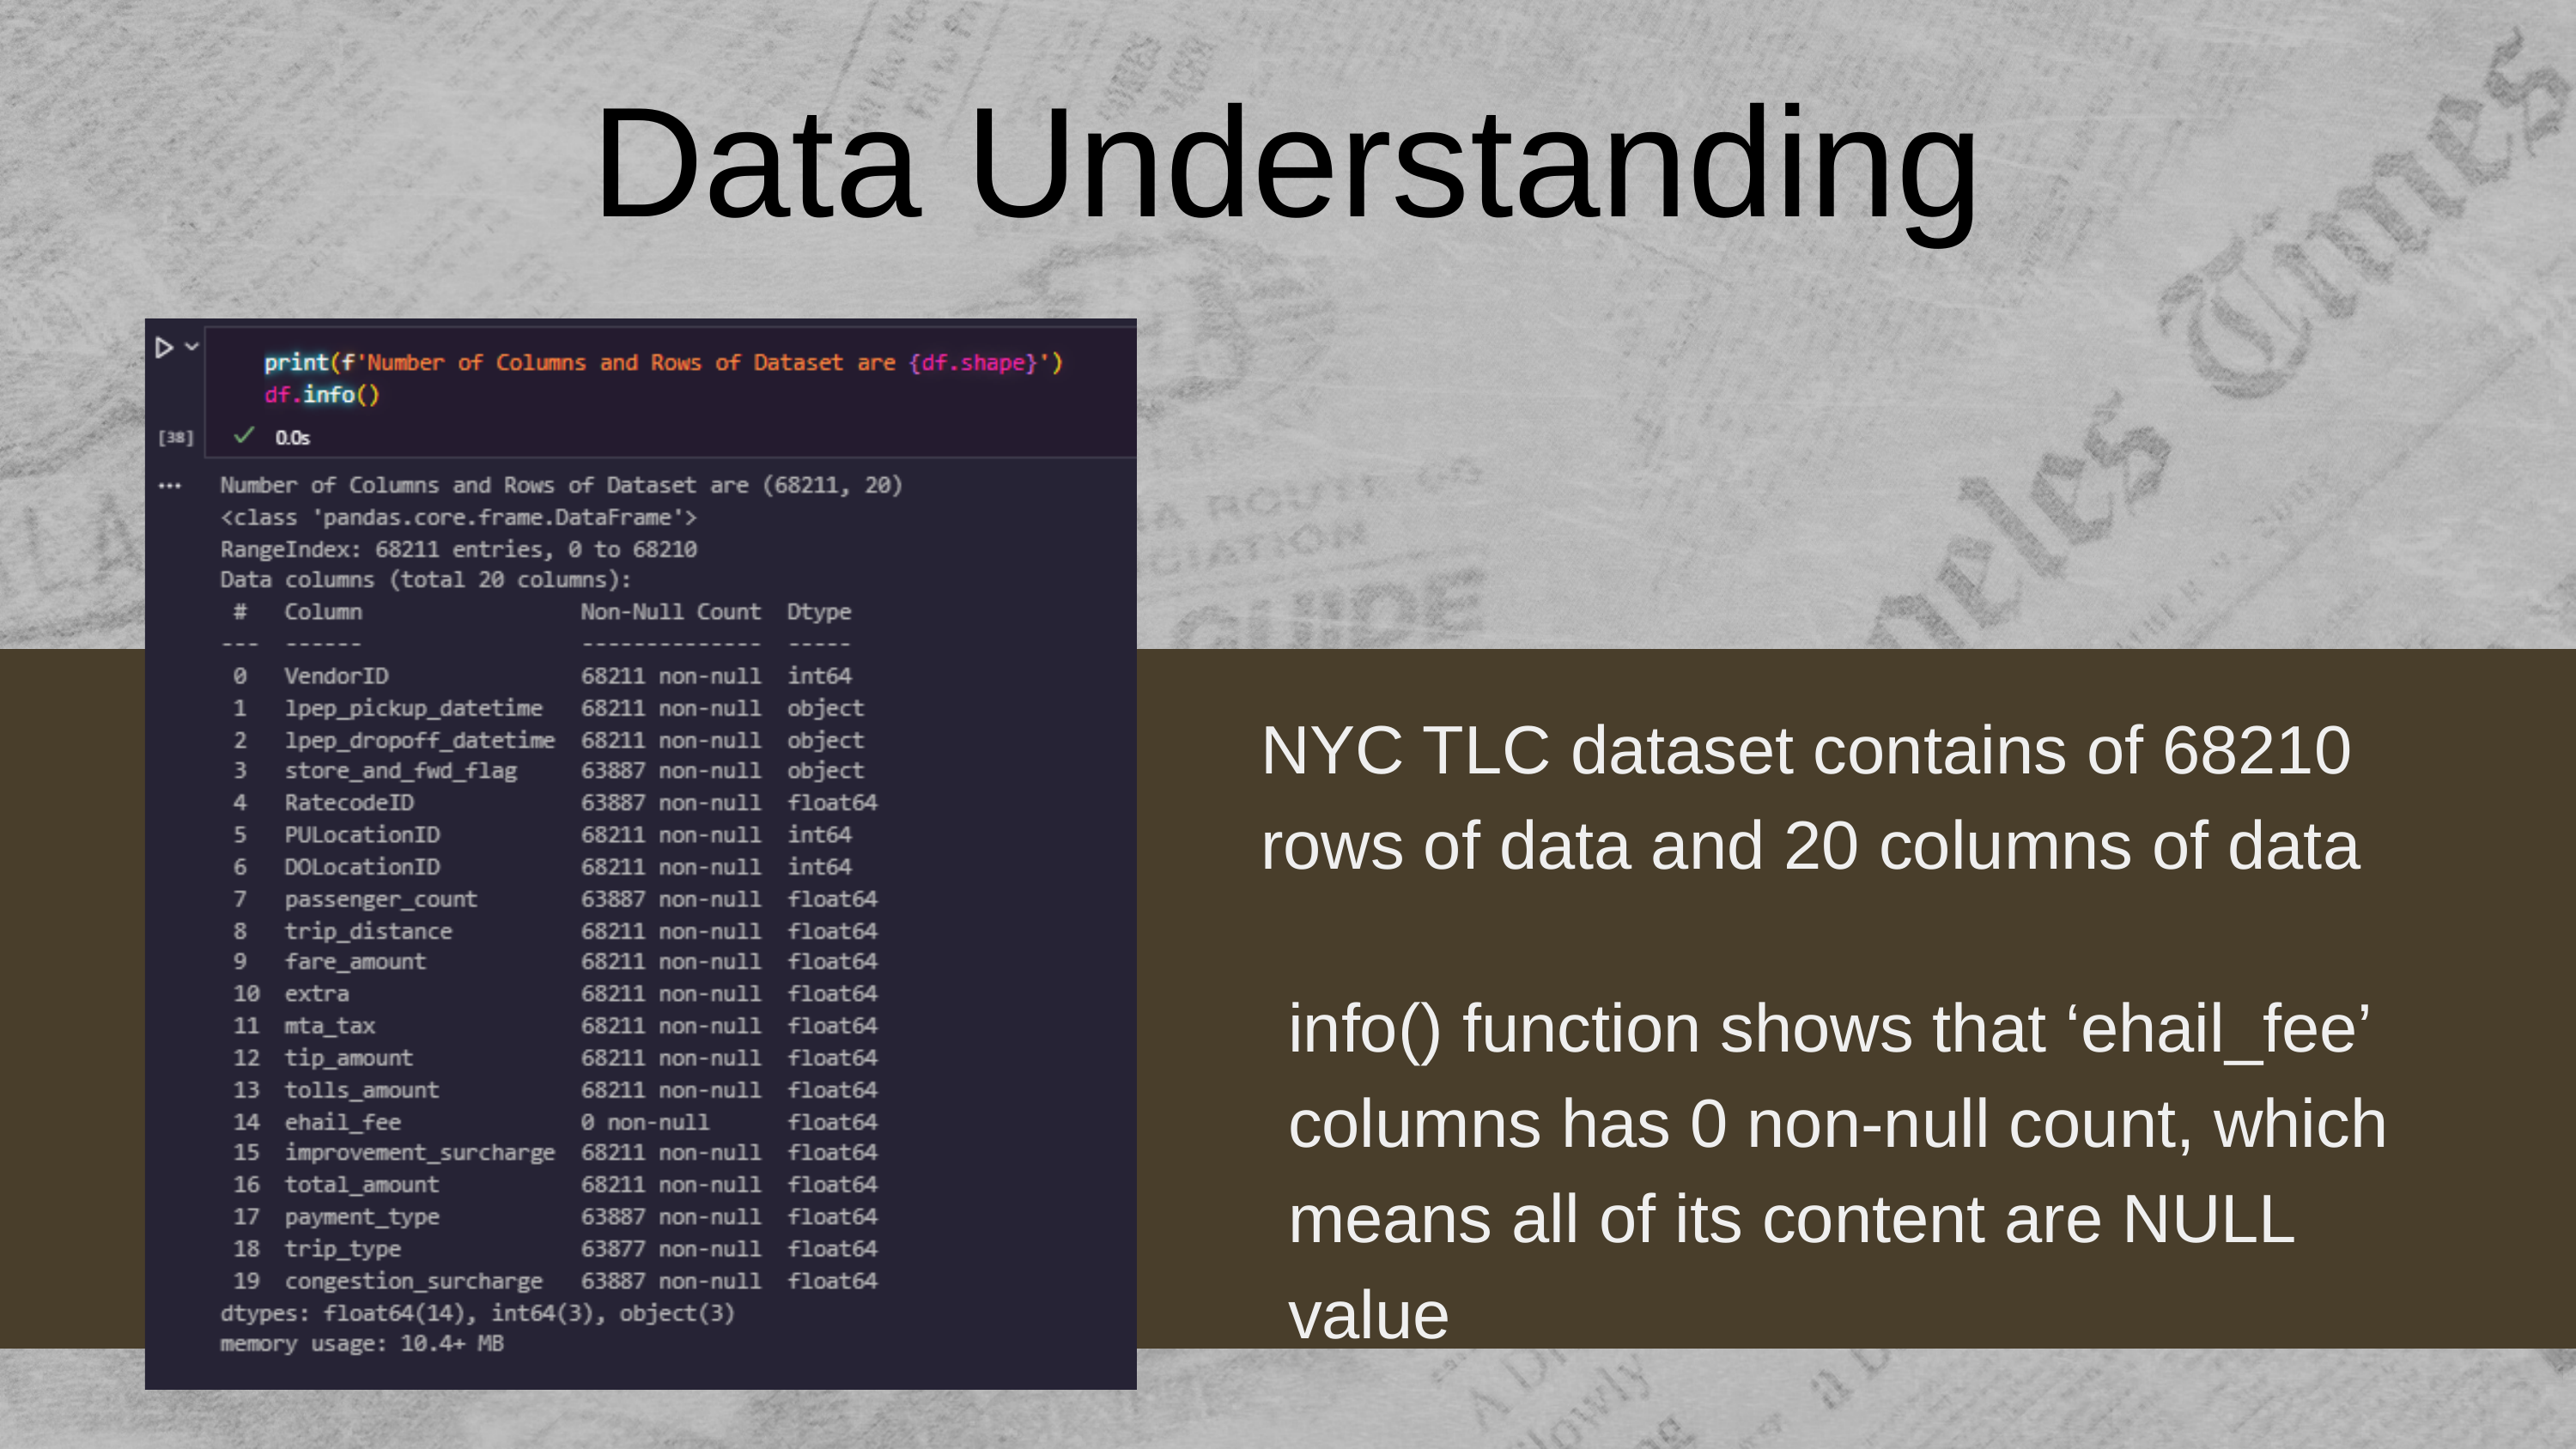

Data Understanding

NYC TLC dataset contains of 68210 rows of data and 20 columns of data
info() function shows that ‘ehail_fee’ columns has 0 non-null count, which means all of its content are NULL value